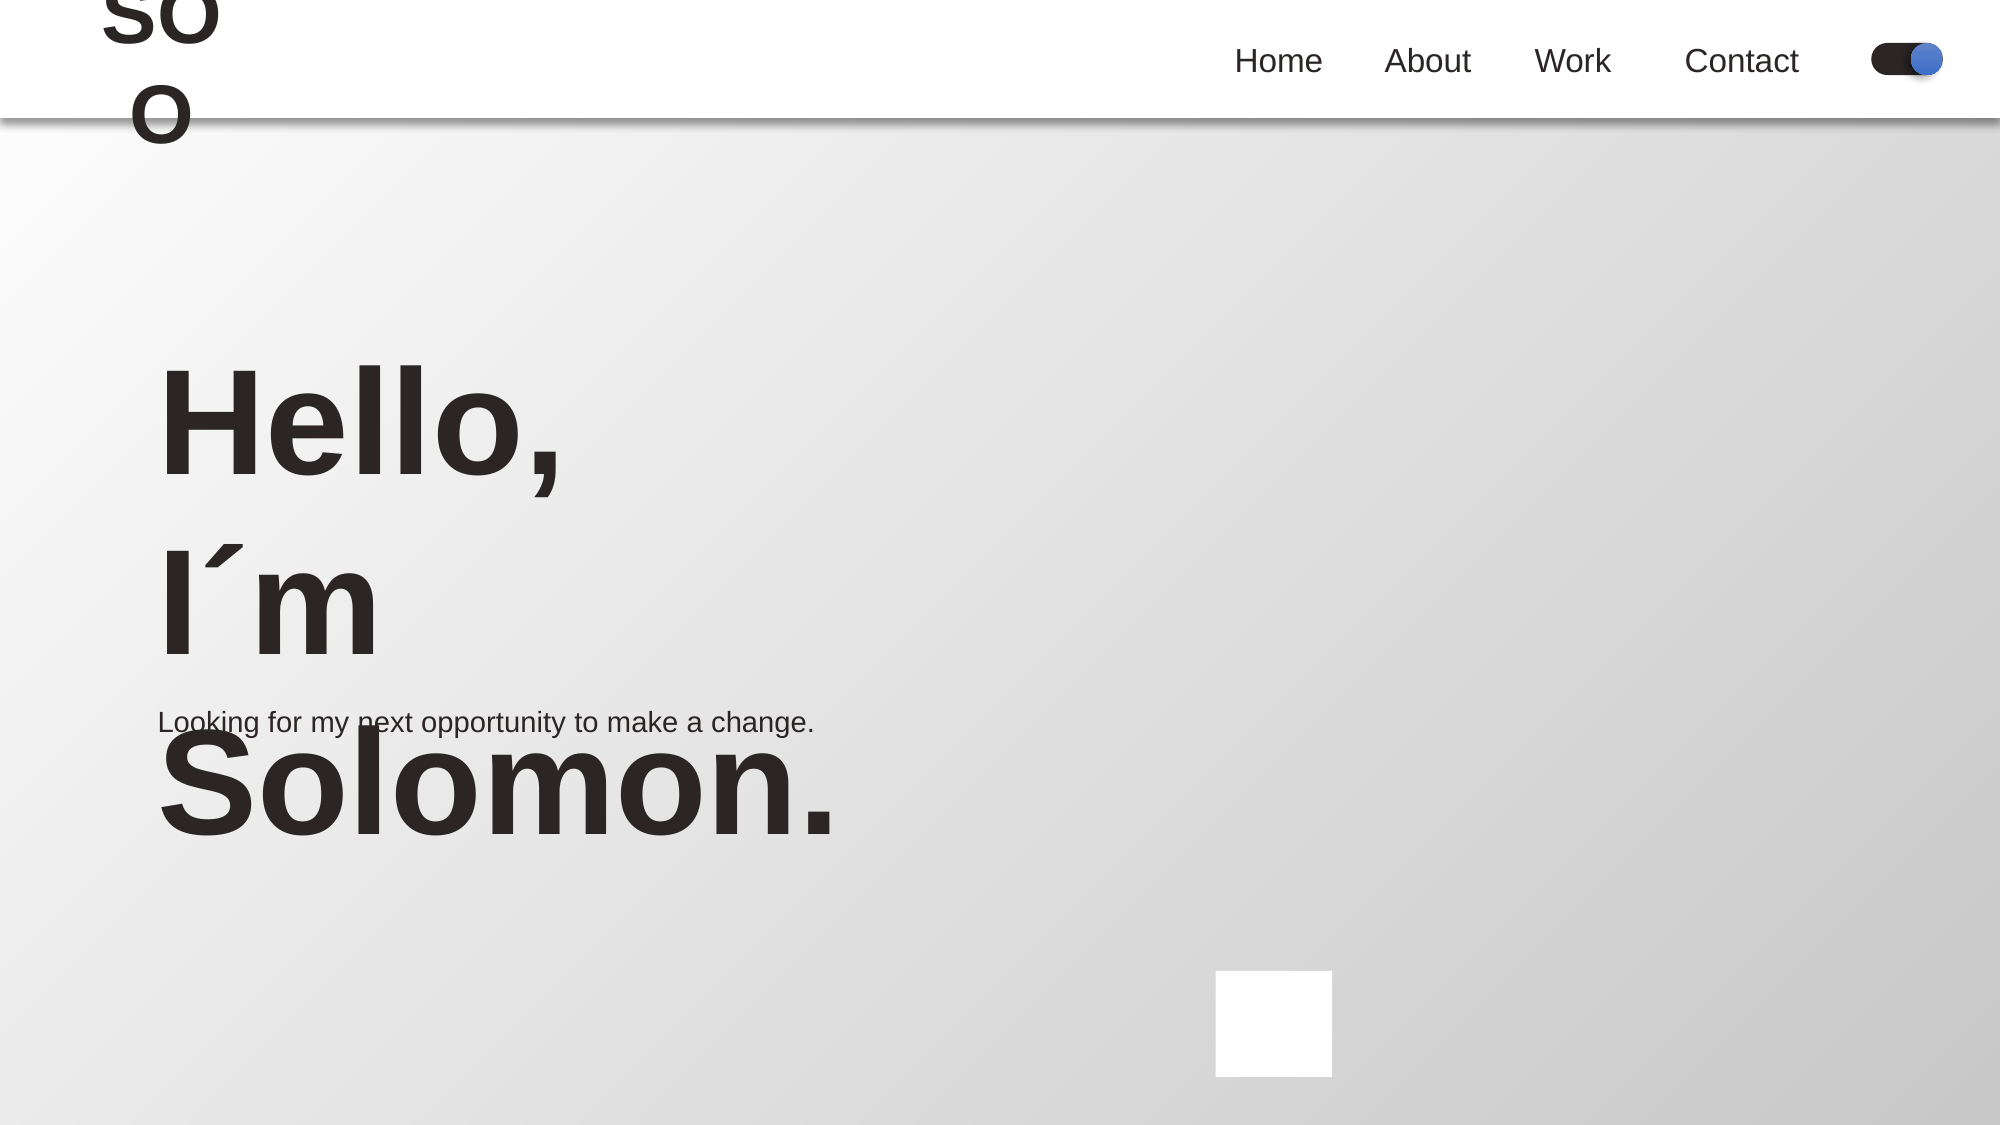

SOO
Home	About	Work	Contact

Hello,
I´m Solomon.
Looking for my next opportunity to make a change.